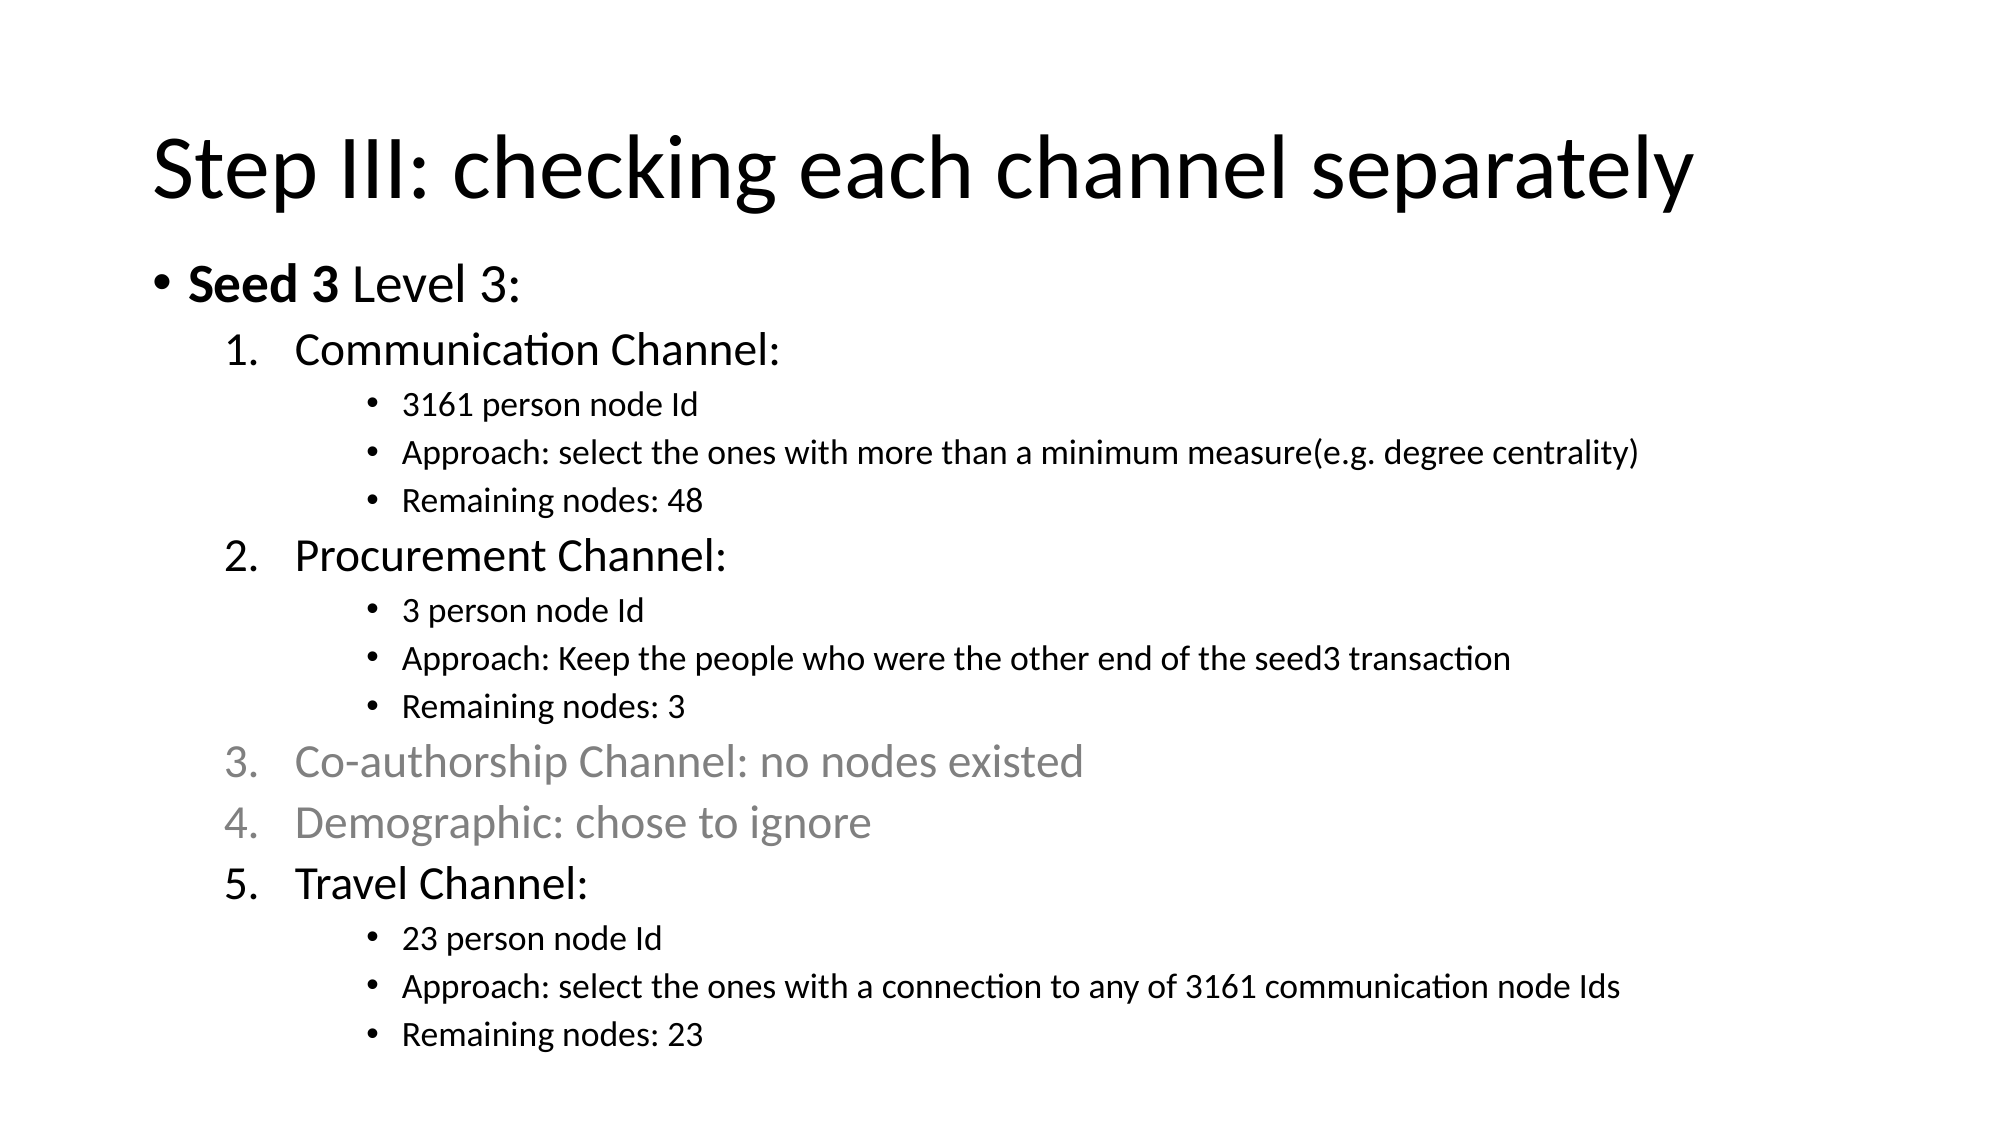

# Step III: checking each channel separately
Seed 3 Level 3:
Communication Channel:
3161 person node Id
Approach: select the ones with more than a minimum measure(e.g. degree centrality)
Remaining nodes: 48
Procurement Channel:
3 person node Id
Approach: Keep the people who were the other end of the seed3 transaction
Remaining nodes: 3
Co-authorship Channel: no nodes existed
Demographic: chose to ignore
Travel Channel:
23 person node Id
Approach: select the ones with a connection to any of 3161 communication node Ids
Remaining nodes: 23